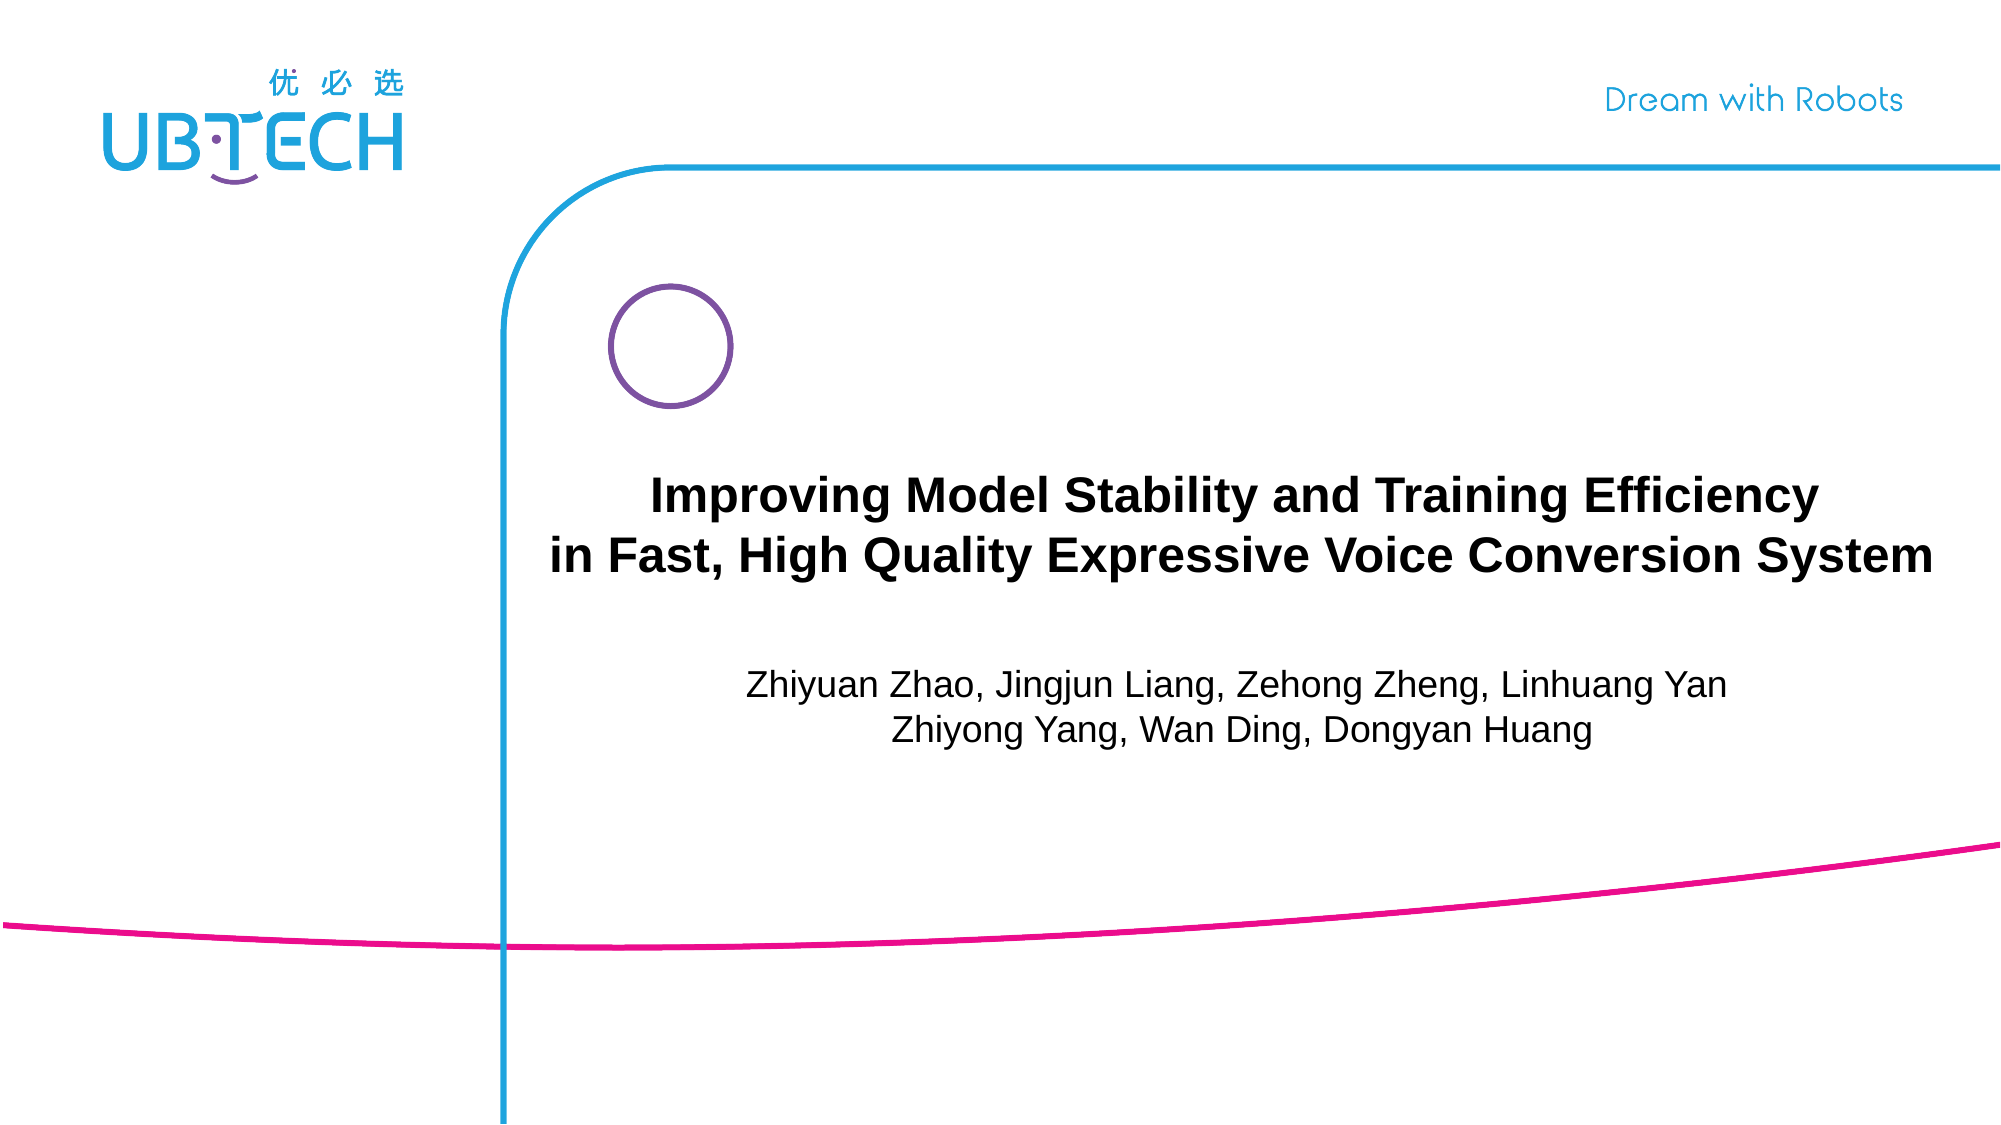

Improving Model Stability and Training Efficiency
in Fast, High Quality Expressive Voice Conversion System
Zhiyuan Zhao, Jingjun Liang, Zehong Zheng, Linhuang Yan
Zhiyong Yang, Wan Ding, Dongyan Huang